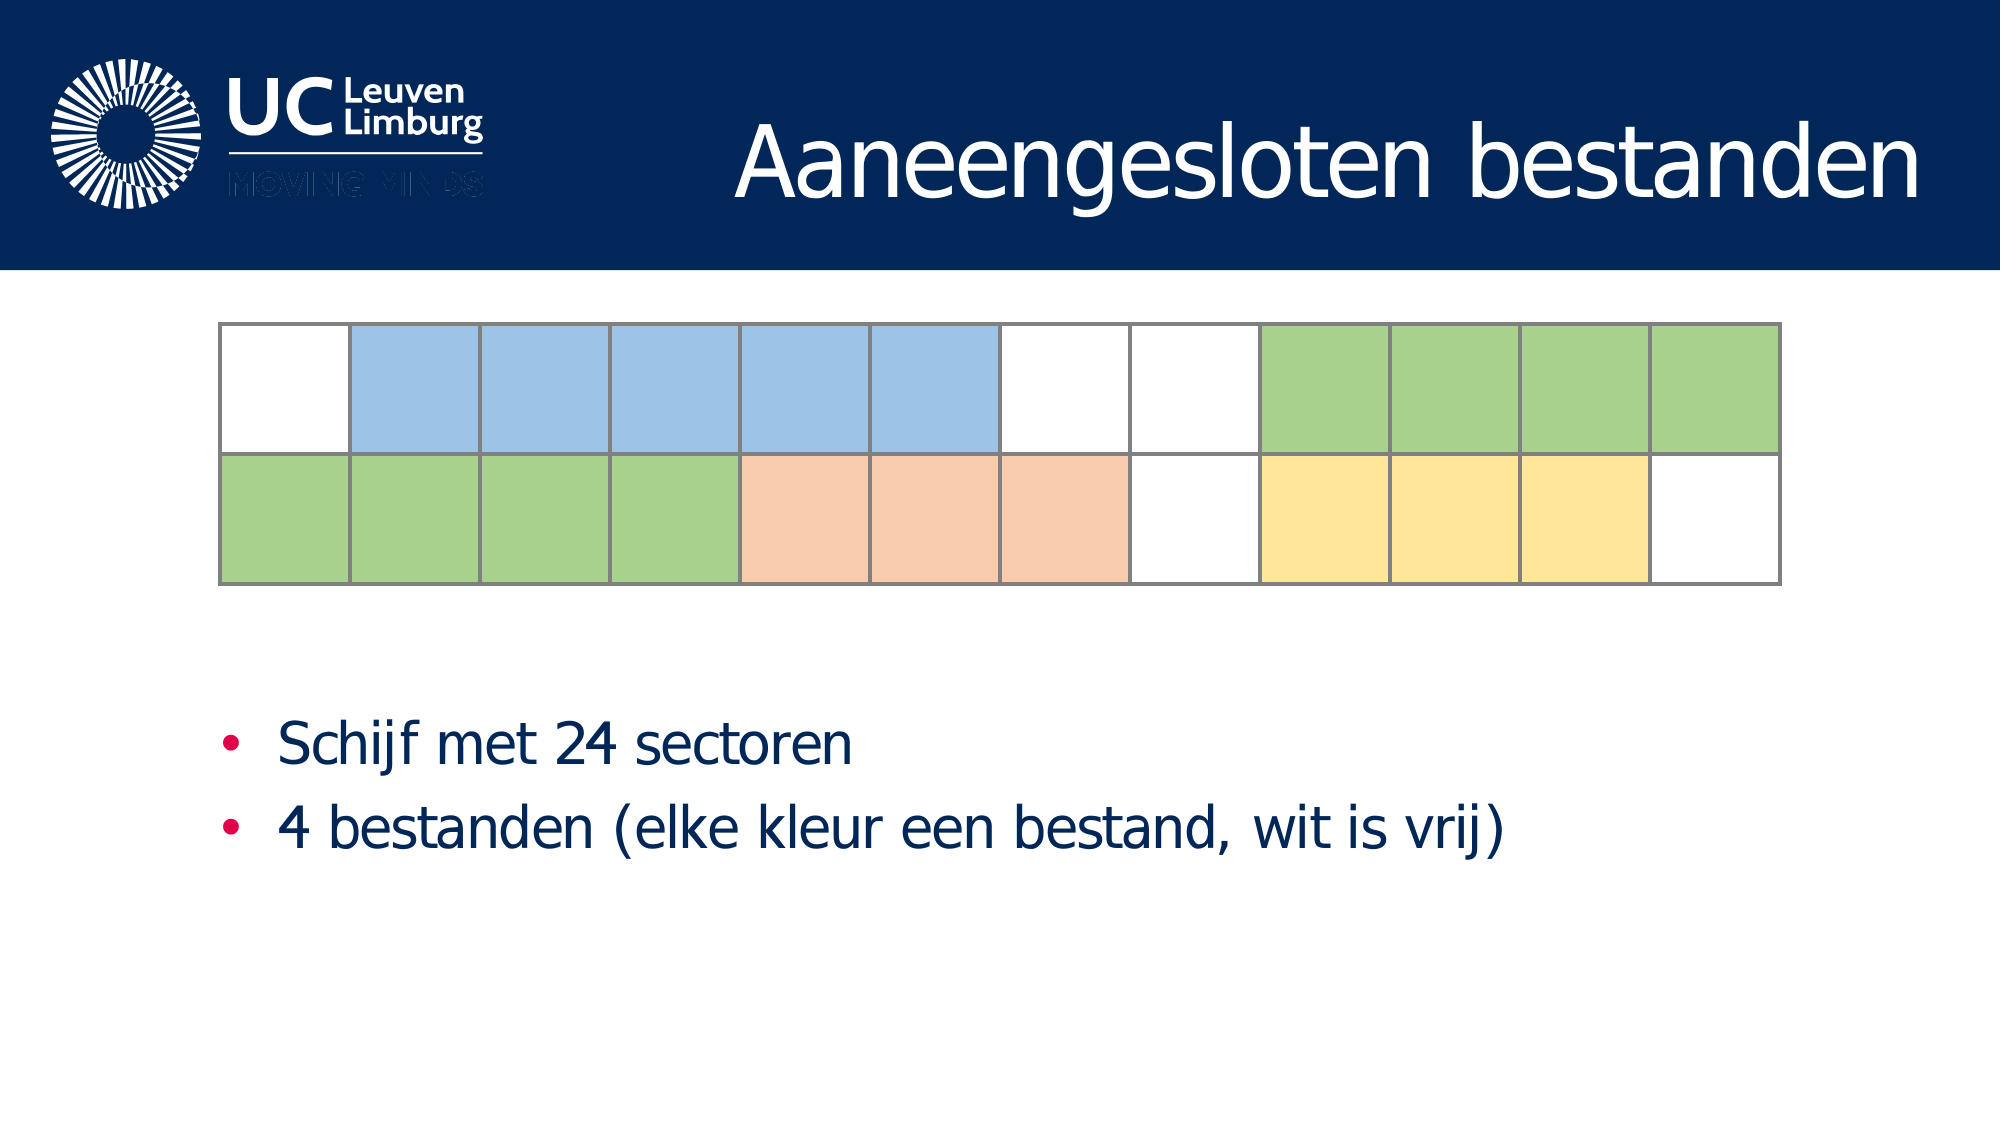

# Aaneengesloten bestanden

Schijf met 24 sectoren
4 bestanden (elke kleur een bestand, wit is vrij)